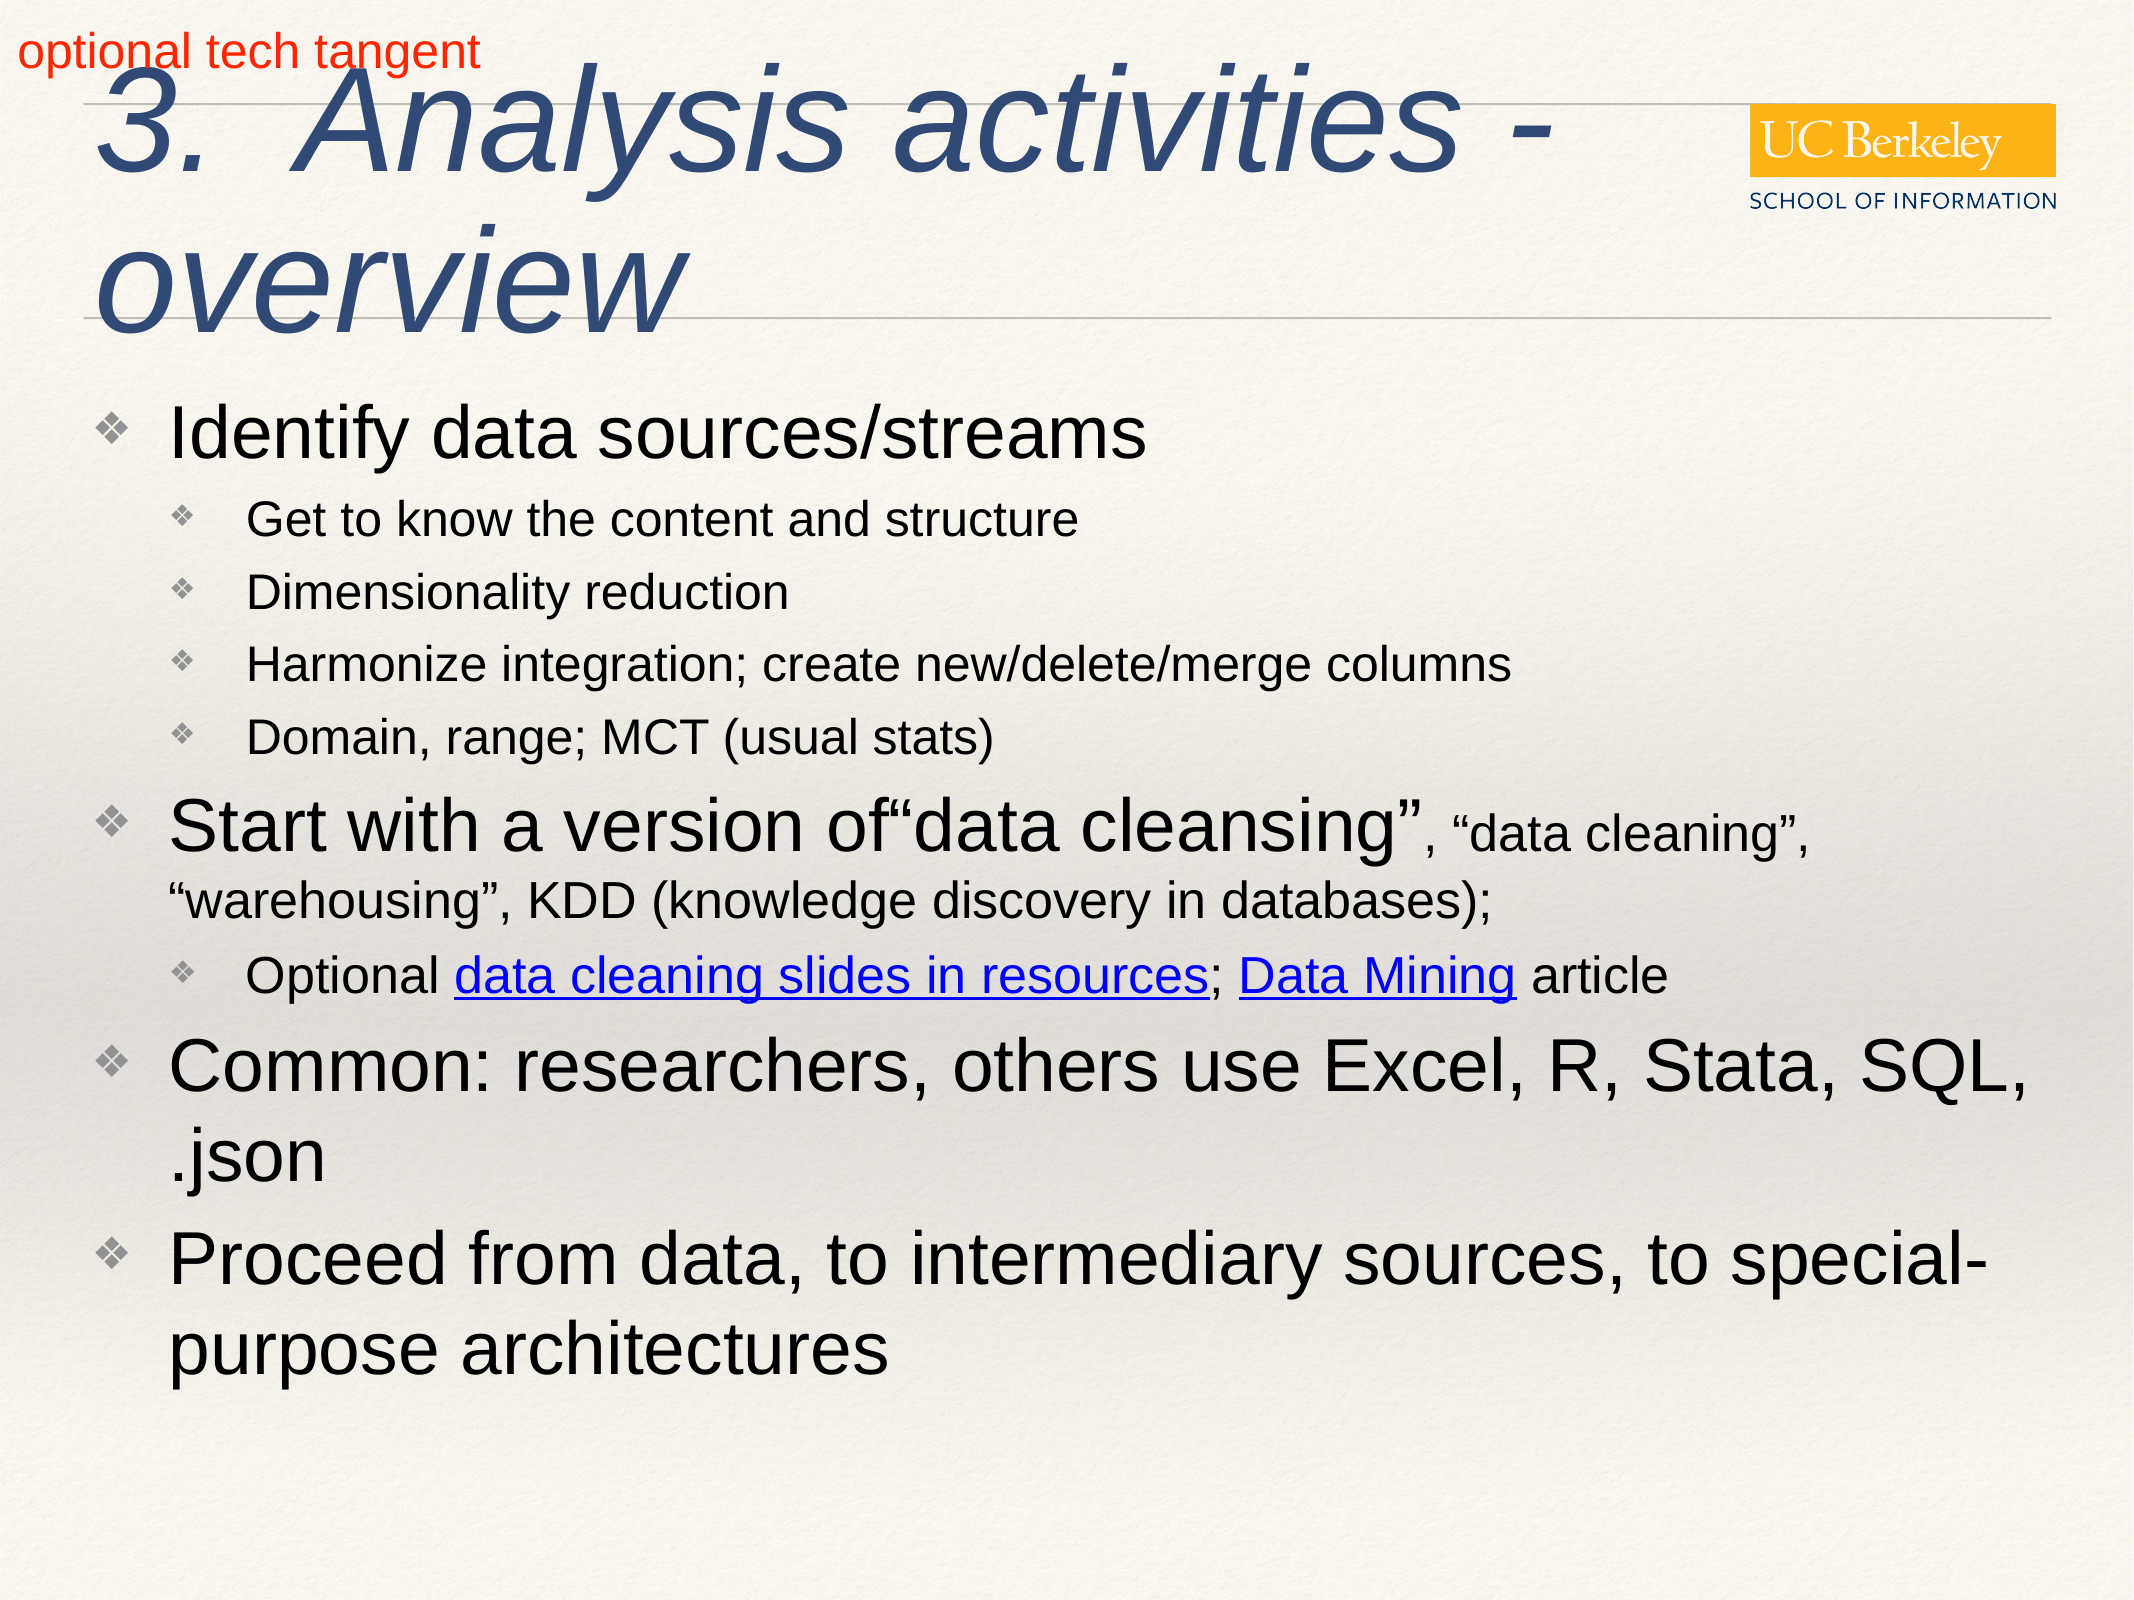

optional tech tangent
# 3.  Analysis activities - overview
Identify data sources/streams
Get to know the content and structure
Dimensionality reduction
Harmonize integration; create new/delete/merge columns
Domain, range; MCT (usual stats)
Start with a version of“data cleansing”, “data cleaning”, “warehousing”, KDD (knowledge discovery in databases);
Optional data cleaning slides in resources; Data Mining article
Common: researchers, others use Excel, R, Stata, SQL, .json
Proceed from data, to intermediary sources, to special-purpose architectures